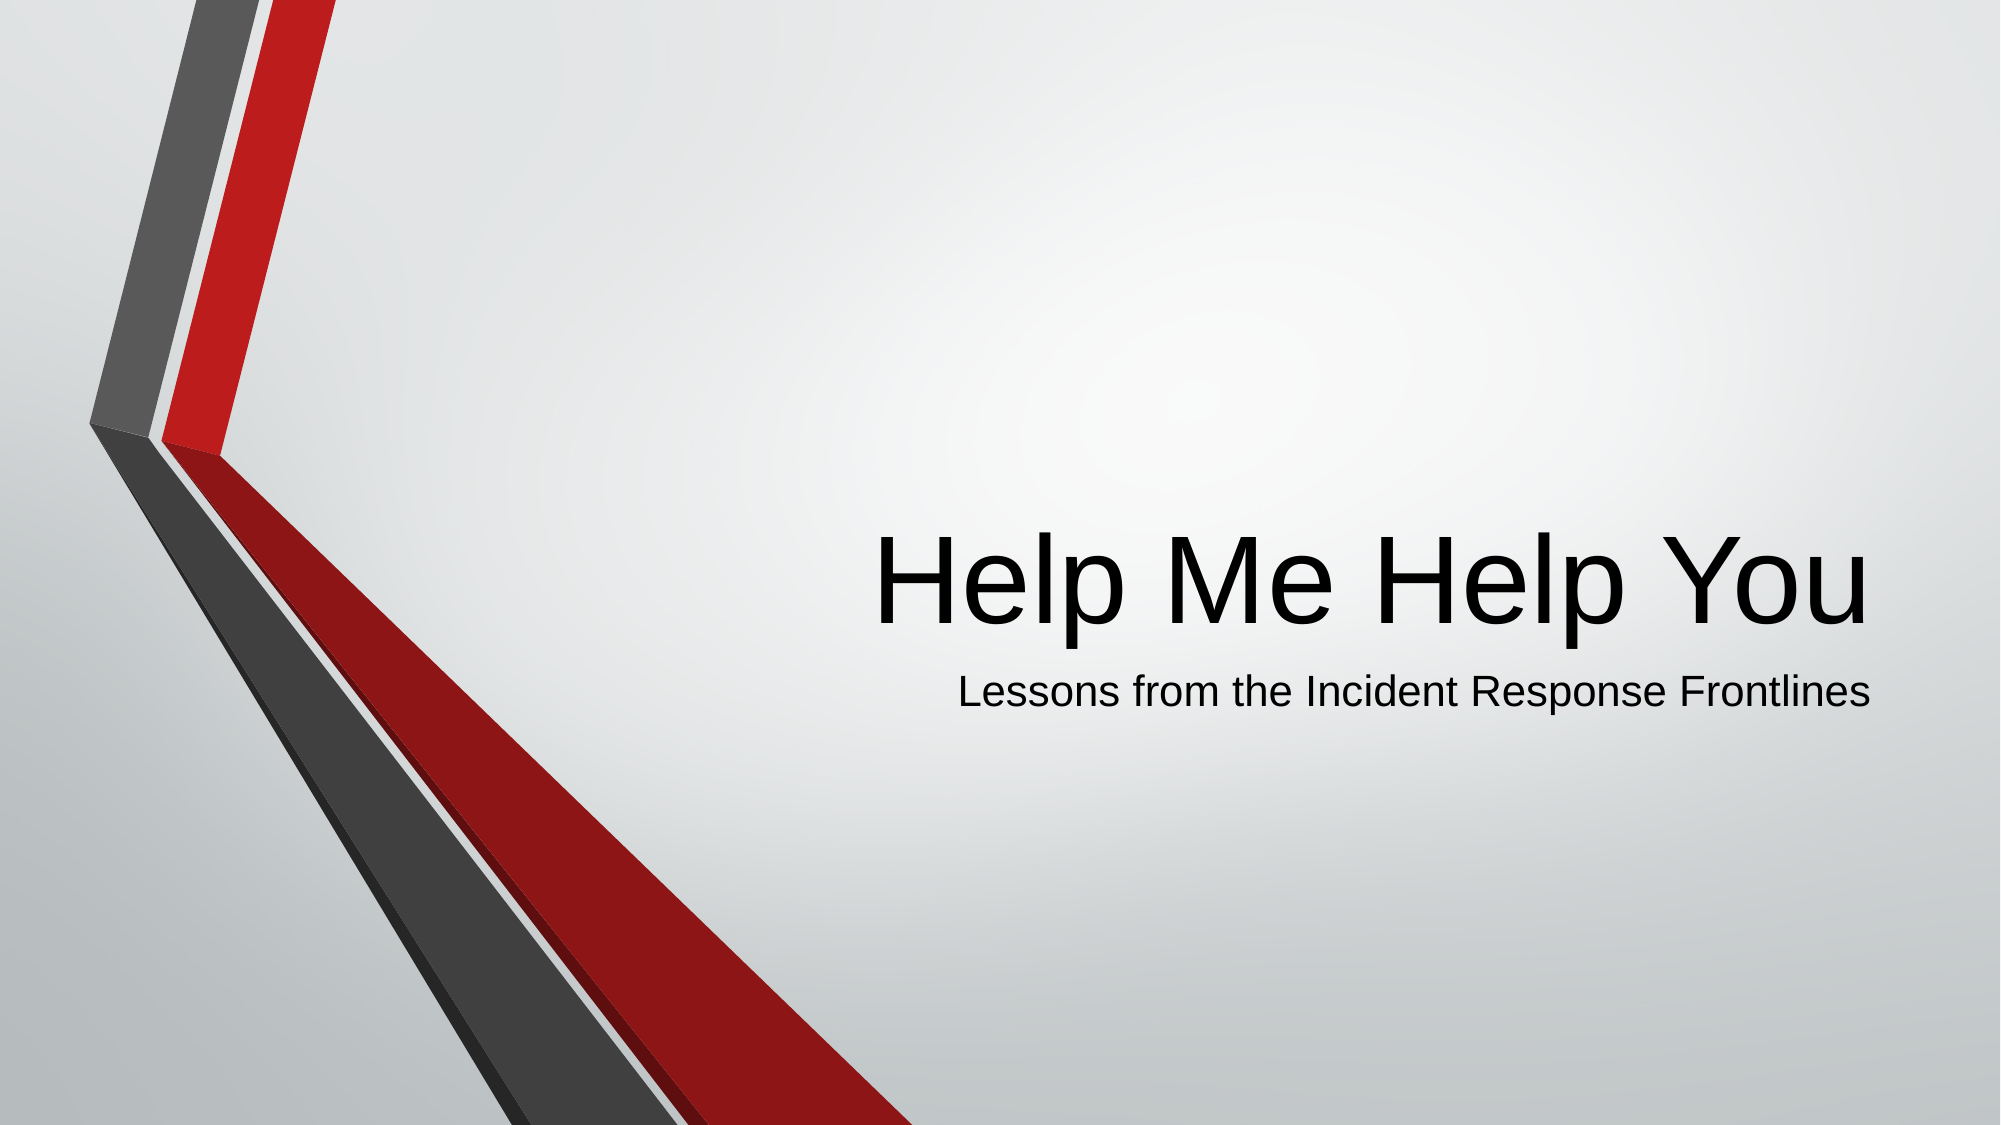

# Help Me Help You
Lessons from the Incident Response Frontlines